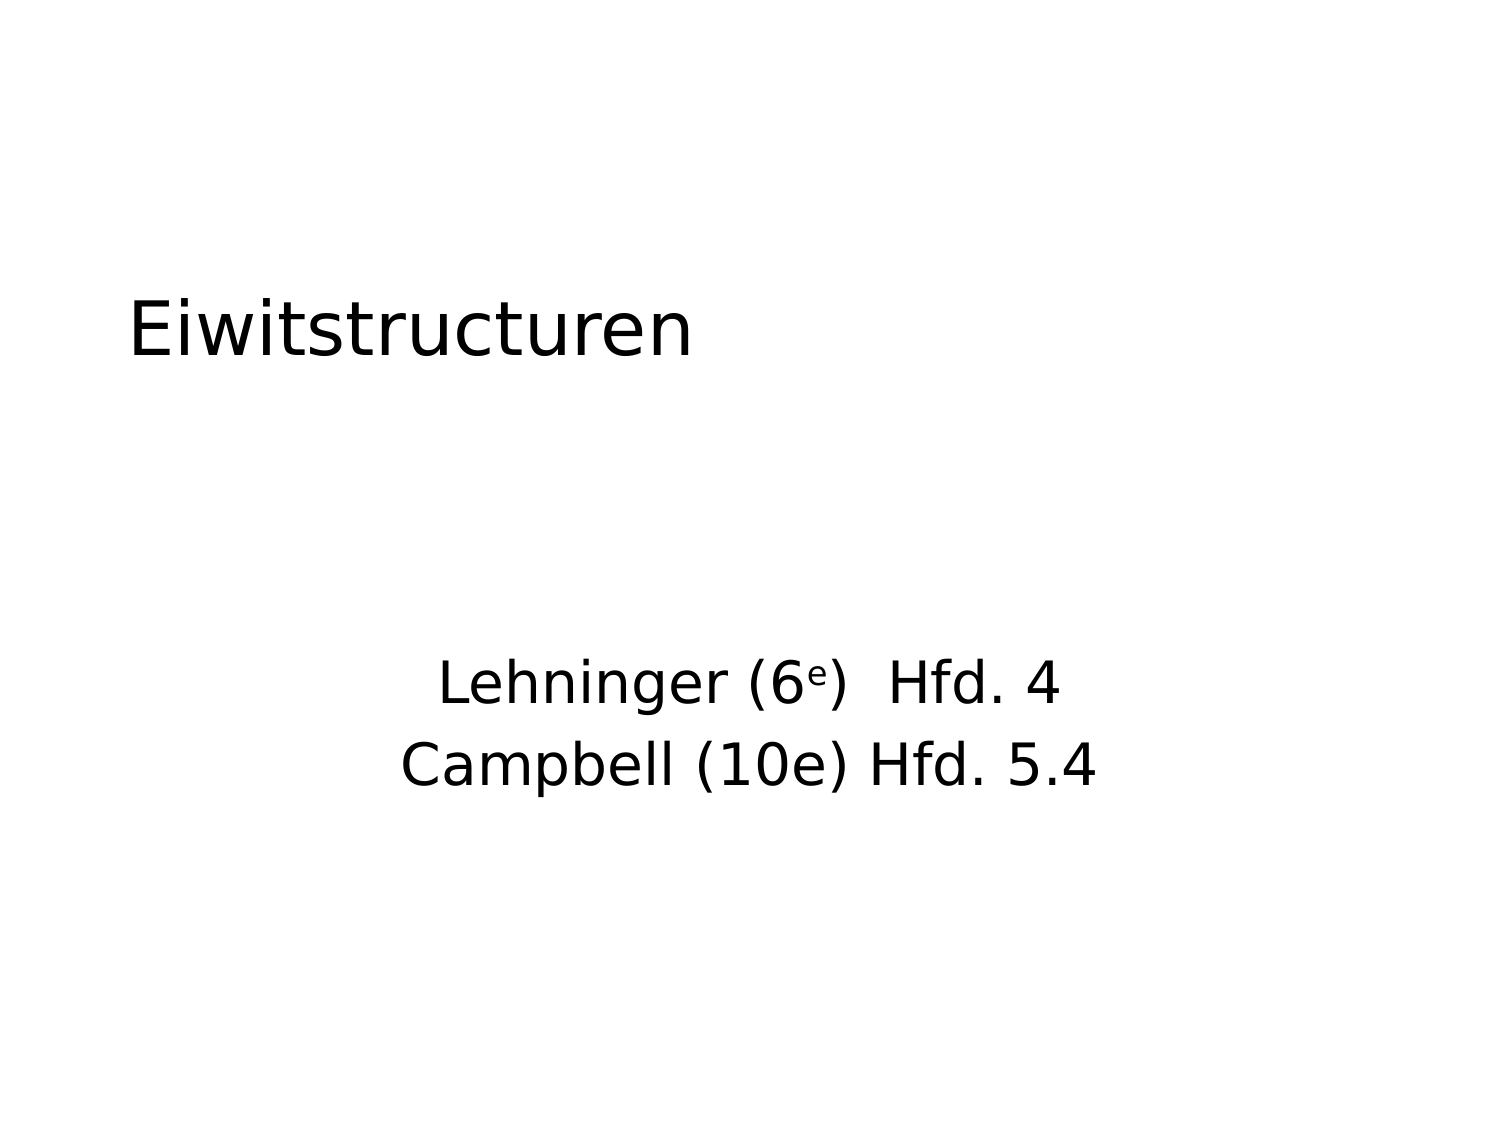

# Eiwitstructuren
Lehninger (6e)  Hfd. 4
Campbell (10e) Hfd. 5.4